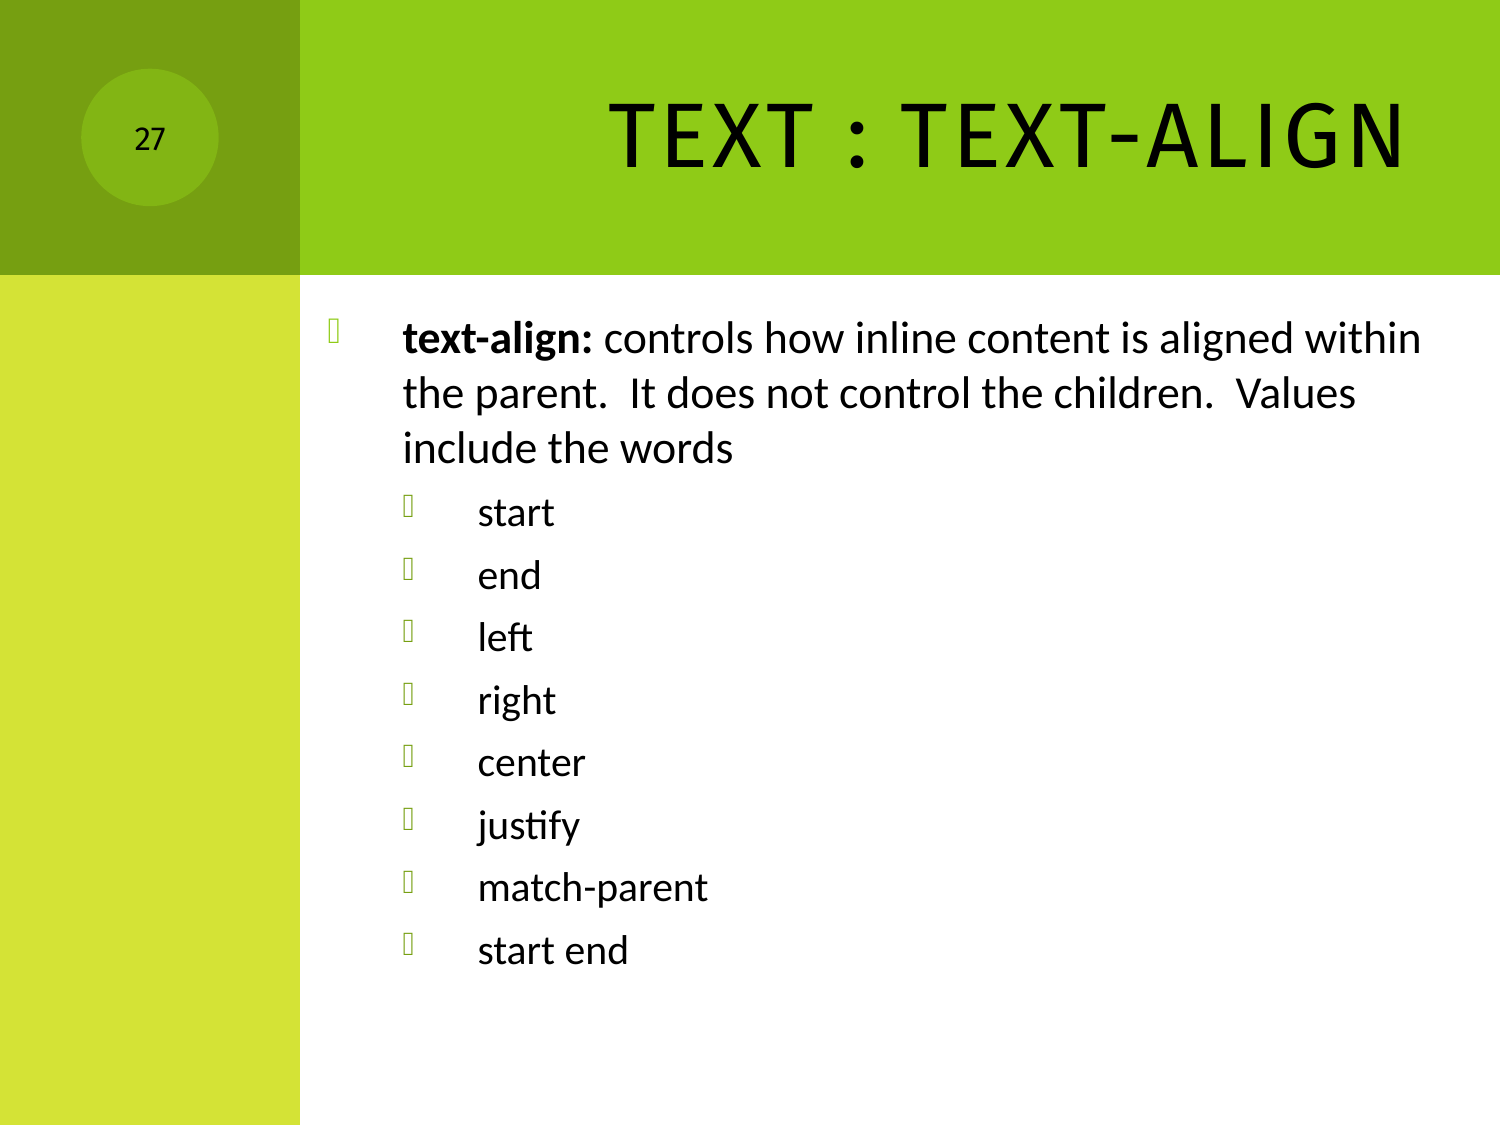

# Text : Text-align
27
text-align: controls how inline content is aligned within the parent.  It does not control the children.  Values include the words
start
end
left
right
center
justify
match-parent
start end